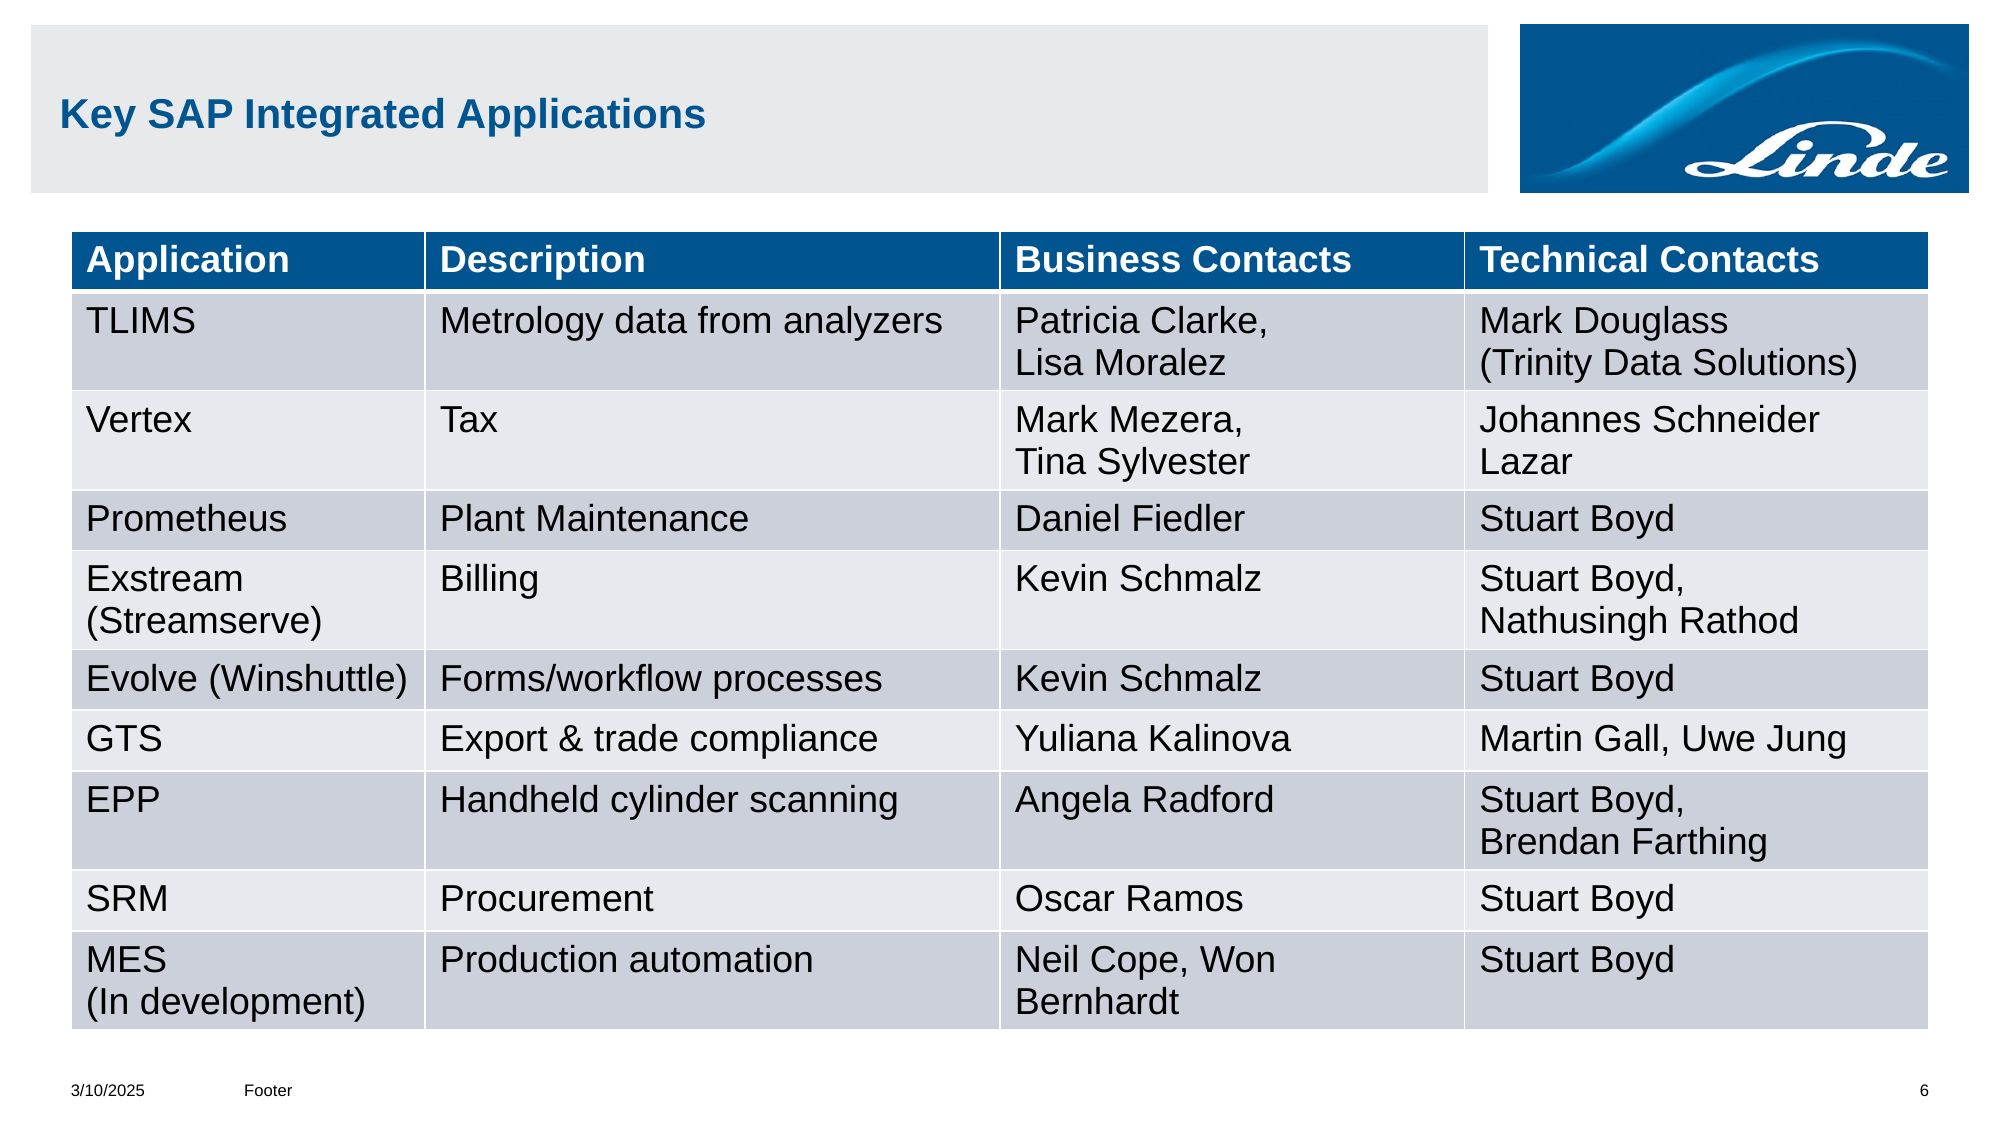

# Key SAP Integrated Applications
| Application | Description | Business Contacts | Technical Contacts |
| --- | --- | --- | --- |
| TLIMS | Metrology data from analyzers | Patricia Clarke, Lisa Moralez | Mark Douglass (Trinity Data Solutions) |
| Vertex | Tax | Mark Mezera, Tina Sylvester | Johannes Schneider Lazar |
| Prometheus | Plant Maintenance | Daniel Fiedler | Stuart Boyd |
| Exstream (Streamserve) | Billing | Kevin Schmalz | Stuart Boyd, Nathusingh Rathod |
| Evolve (Winshuttle) | Forms/workflow processes | Kevin Schmalz | Stuart Boyd |
| GTS | Export & trade compliance | Yuliana Kalinova | Martin Gall, Uwe Jung |
| EPP | Handheld cylinder scanning | Angela Radford | Stuart Boyd, Brendan Farthing |
| SRM | Procurement | Oscar Ramos | Stuart Boyd |
| MES (In development) | Production automation | Neil Cope, Won Bernhardt | Stuart Boyd |
3/10/2025
Footer